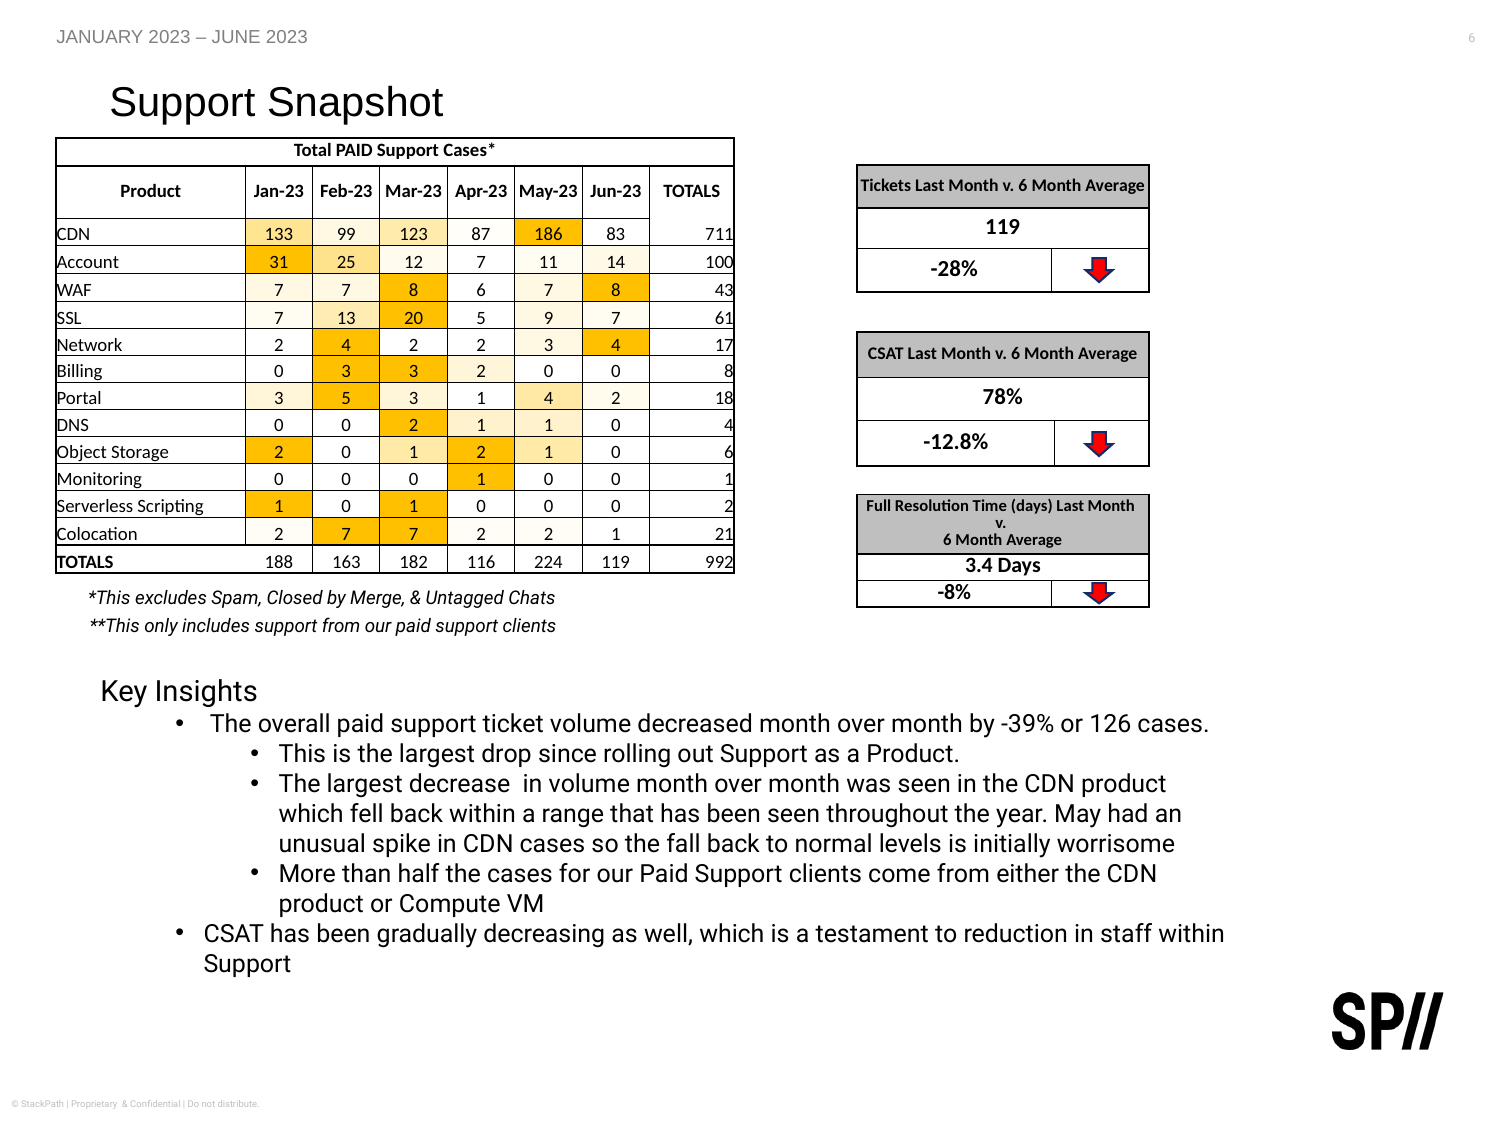

6
January 2023 – June 2023
# Support Snapshot
| Total PAID Support Cases\* |  |  |  |  |  |  |  |
| --- | --- | --- | --- | --- | --- | --- | --- |
| Product | Jan-23 | Feb-23 | Mar-23 | Apr-23 | May-23 | Jun-23 | TOTALS |
| CDN | 133 | 99 | 123 | 87 | 186 | 83 | 711 |
| Account | 31 | 25 | 12 | 7 | 11 | 14 | 100 |
| WAF | 7 | 7 | 8 | 6 | 7 | 8 | 43 |
| SSL | 7 | 13 | 20 | 5 | 9 | 7 | 61 |
| Network | 2 | 4 | 2 | 2 | 3 | 4 | 17 |
| Billing | 0 | 3 | 3 | 2 | 0 | 0 | 8 |
| Portal | 3 | 5 | 3 | 1 | 4 | 2 | 18 |
| DNS | 0 | 0 | 2 | 1 | 1 | 0 | 4 |
| Object Storage | 2 | 0 | 1 | 2 | 1 | 0 | 6 |
| Monitoring | 0 | 0 | 0 | 1 | 0 | 0 | 1 |
| Serverless Scripting | 1 | 0 | 1 | 0 | 0 | 0 | 2 |
| Colocation | 2 | 7 | 7 | 2 | 2 | 1 | 21 |
| TOTALS | 188 | 163 | 182 | 116 | 224 | 119 | 992 |
| Tickets Last Month v. 6 Month Average |  |
| --- | --- |
| 119 |  |
| -28% |  |

| CSAT Last Month v. 6 Month Average |  |
| --- | --- |
| 78% |  |
| -12.8% |  |

| Full Resolution Time (days) Last Month v. 6 Month Average |  |
| --- | --- |
| 3.4 Days |  |
| -8% |  |
*This excludes Spam, Closed by Merge, & Untagged Chats

**This only includes support from our paid support clients
Key Insights
 The overall paid support ticket volume decreased month over month by -39% or 126 cases.
This is the largest drop since rolling out Support as a Product.
The largest decrease  in volume month over month was seen in the CDN product which fell back within a range that has been seen throughout the year. May had an unusual spike in CDN cases so the fall back to normal levels is initially worrisome
More than half the cases for our Paid Support clients come from either the CDN product or Compute VM
CSAT has been gradually decreasing as well, which is a testament to reduction in staff within Support
© StackPath | Proprietary  & Confidential | Do not distribute.